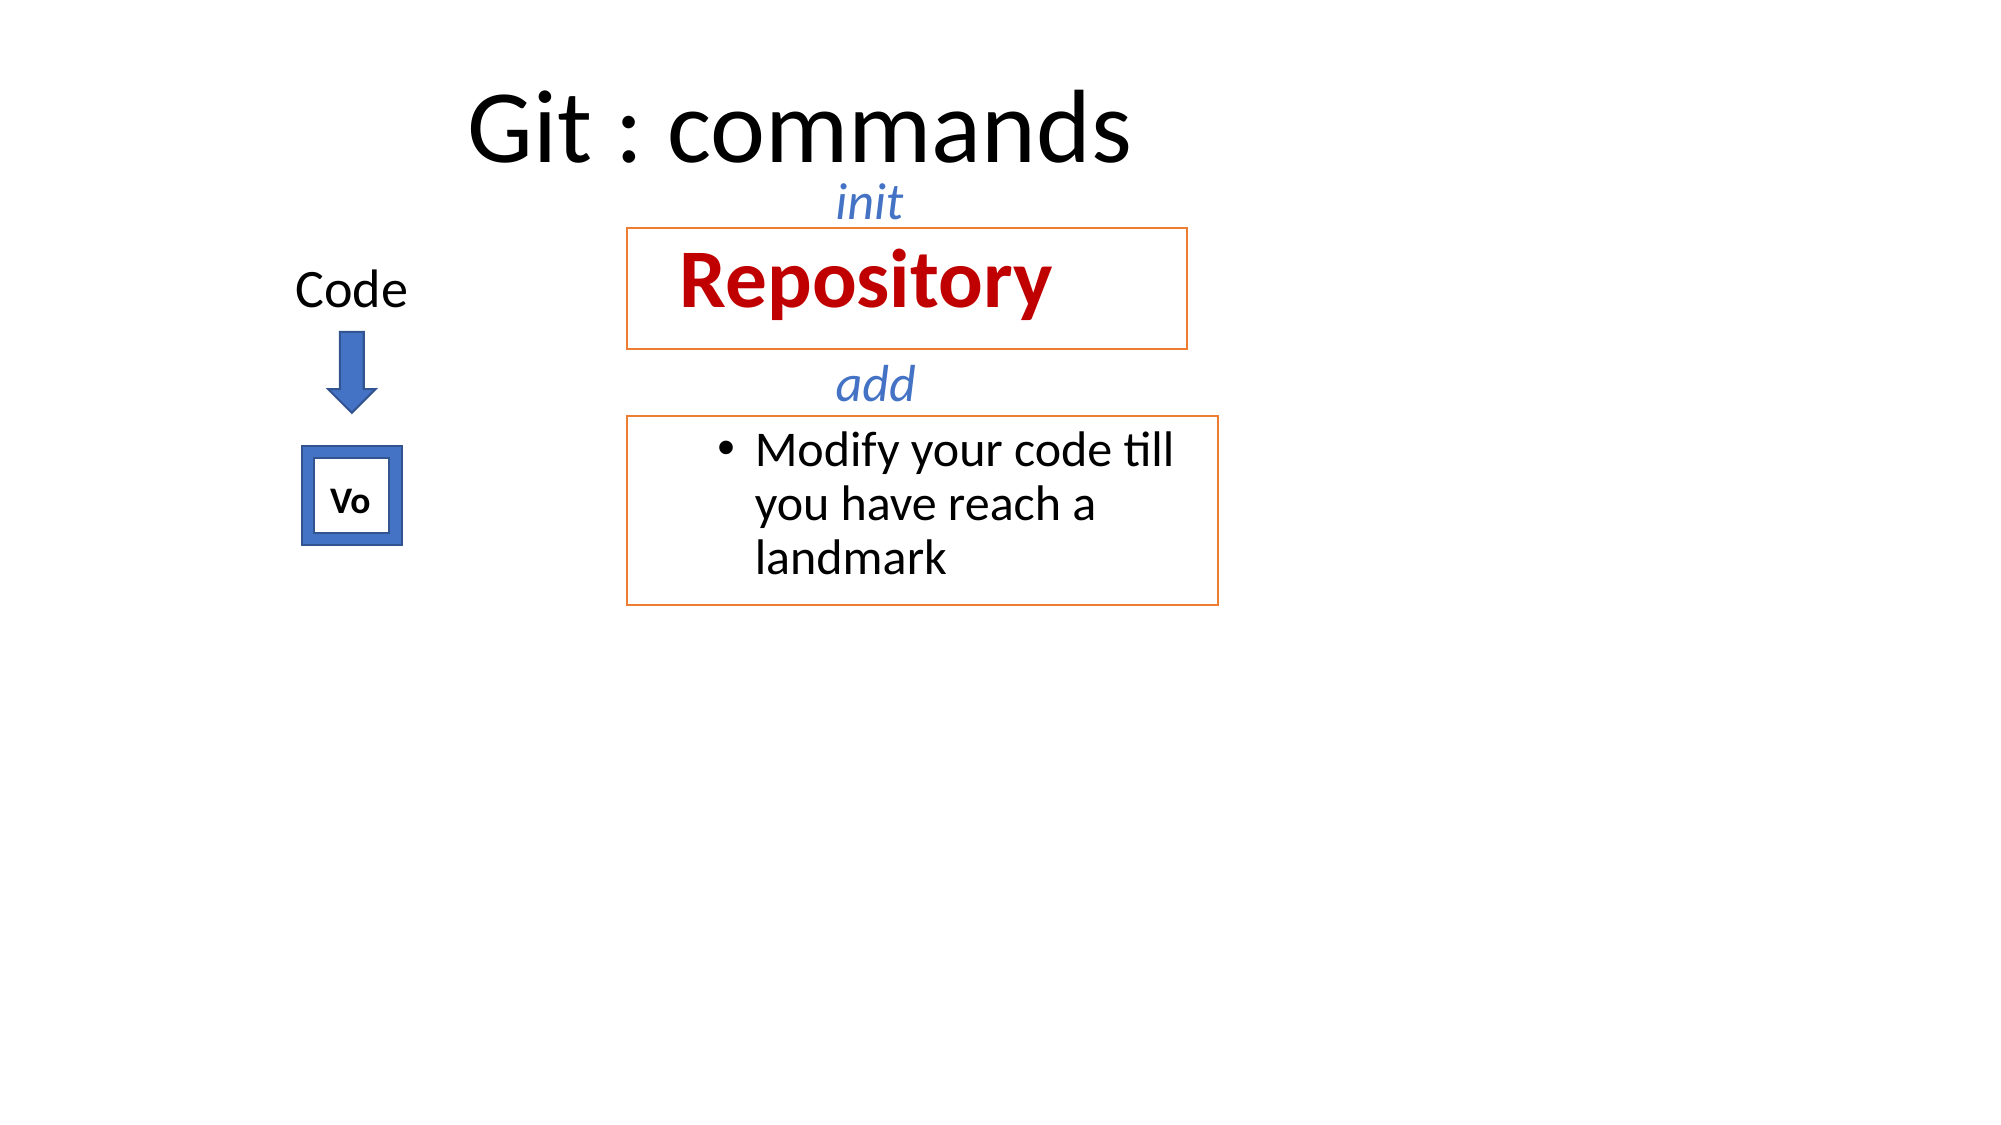

Git : commands
init

  Repository
Code

add

Modify your code till you have reach a landmark

Vo